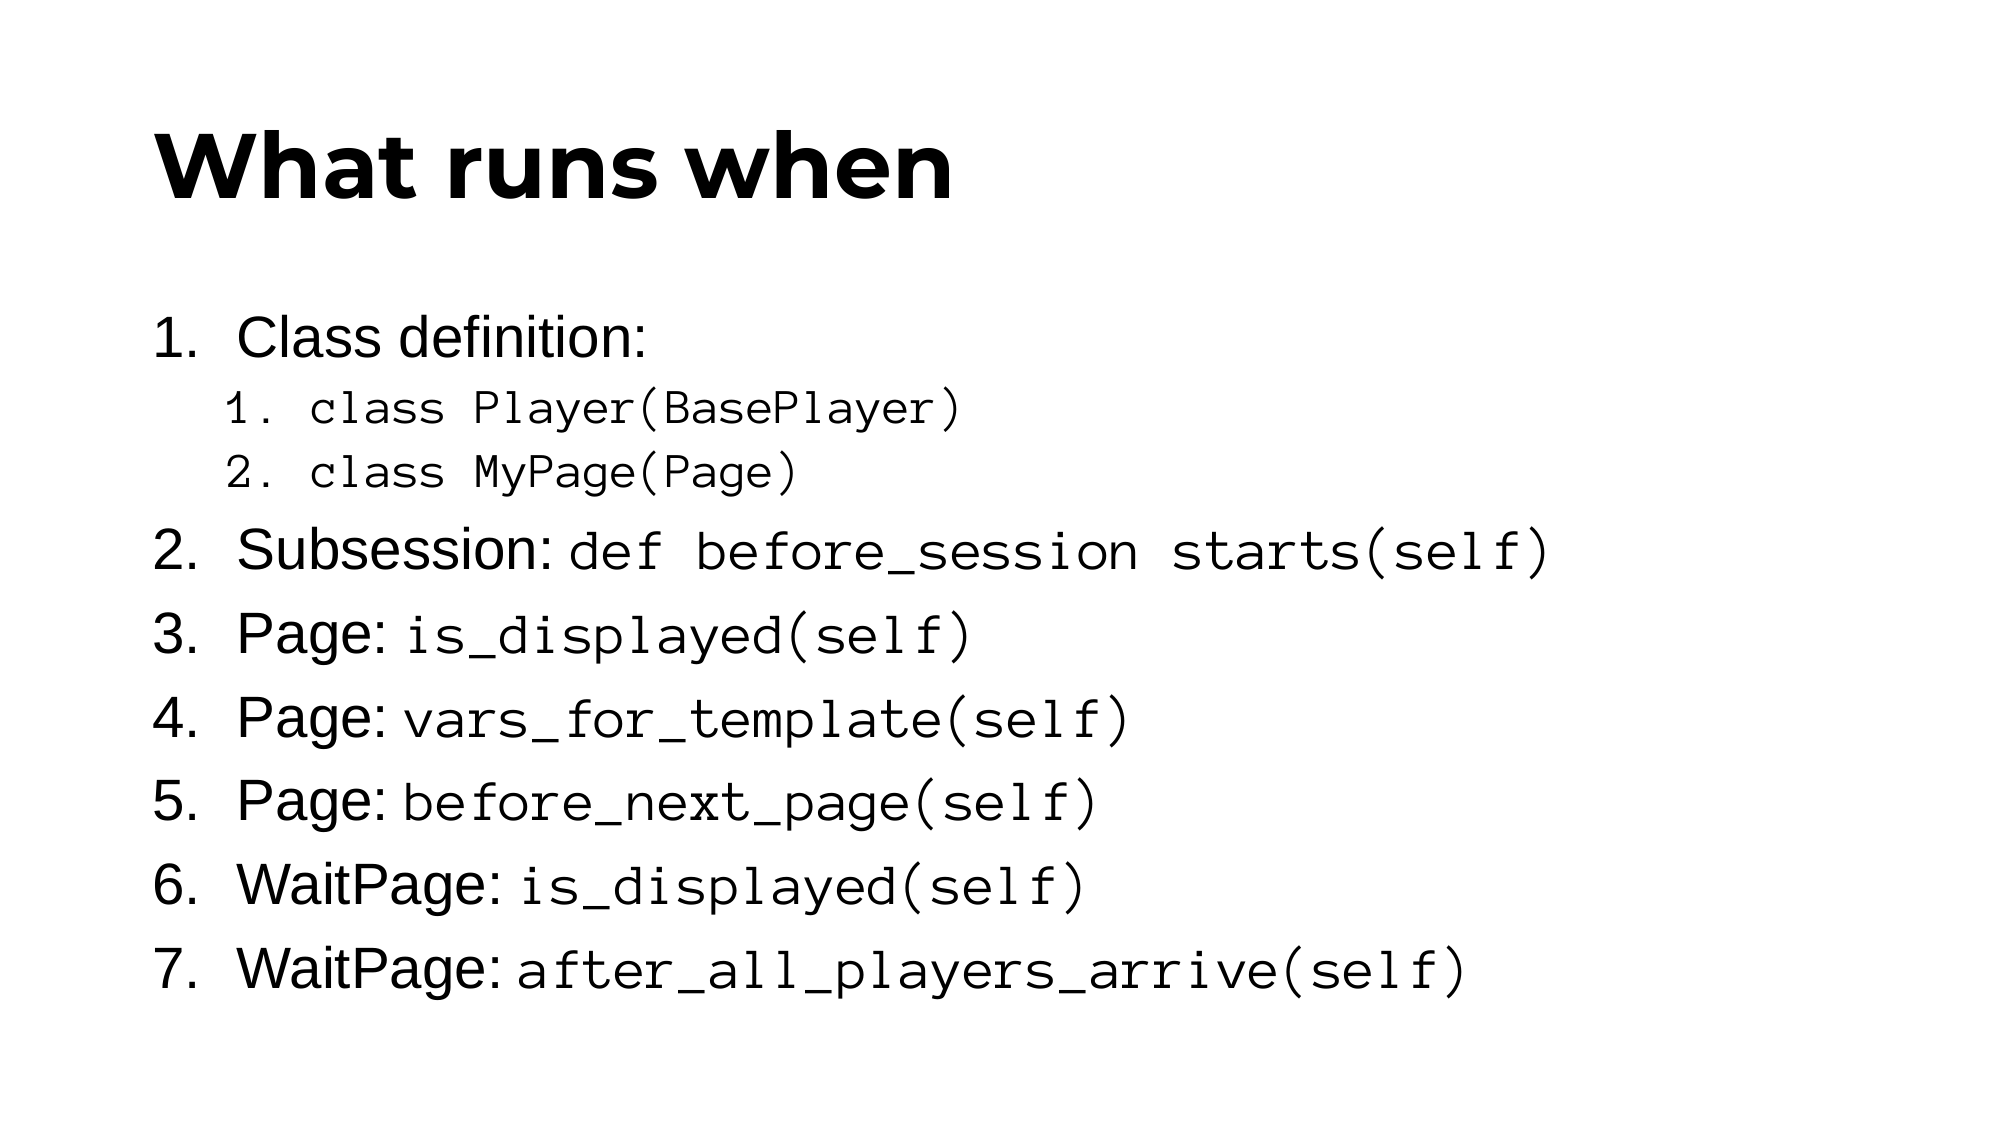

# What runs when
Class definition:
class Player(BasePlayer)
class MyPage(Page)
Subsession: def before_session starts(self)
Page: is_displayed(self)
Page: vars_for_template(self)
Page: before_next_page(self)
WaitPage: is_displayed(self)
WaitPage: after_all_players_arrive(self)